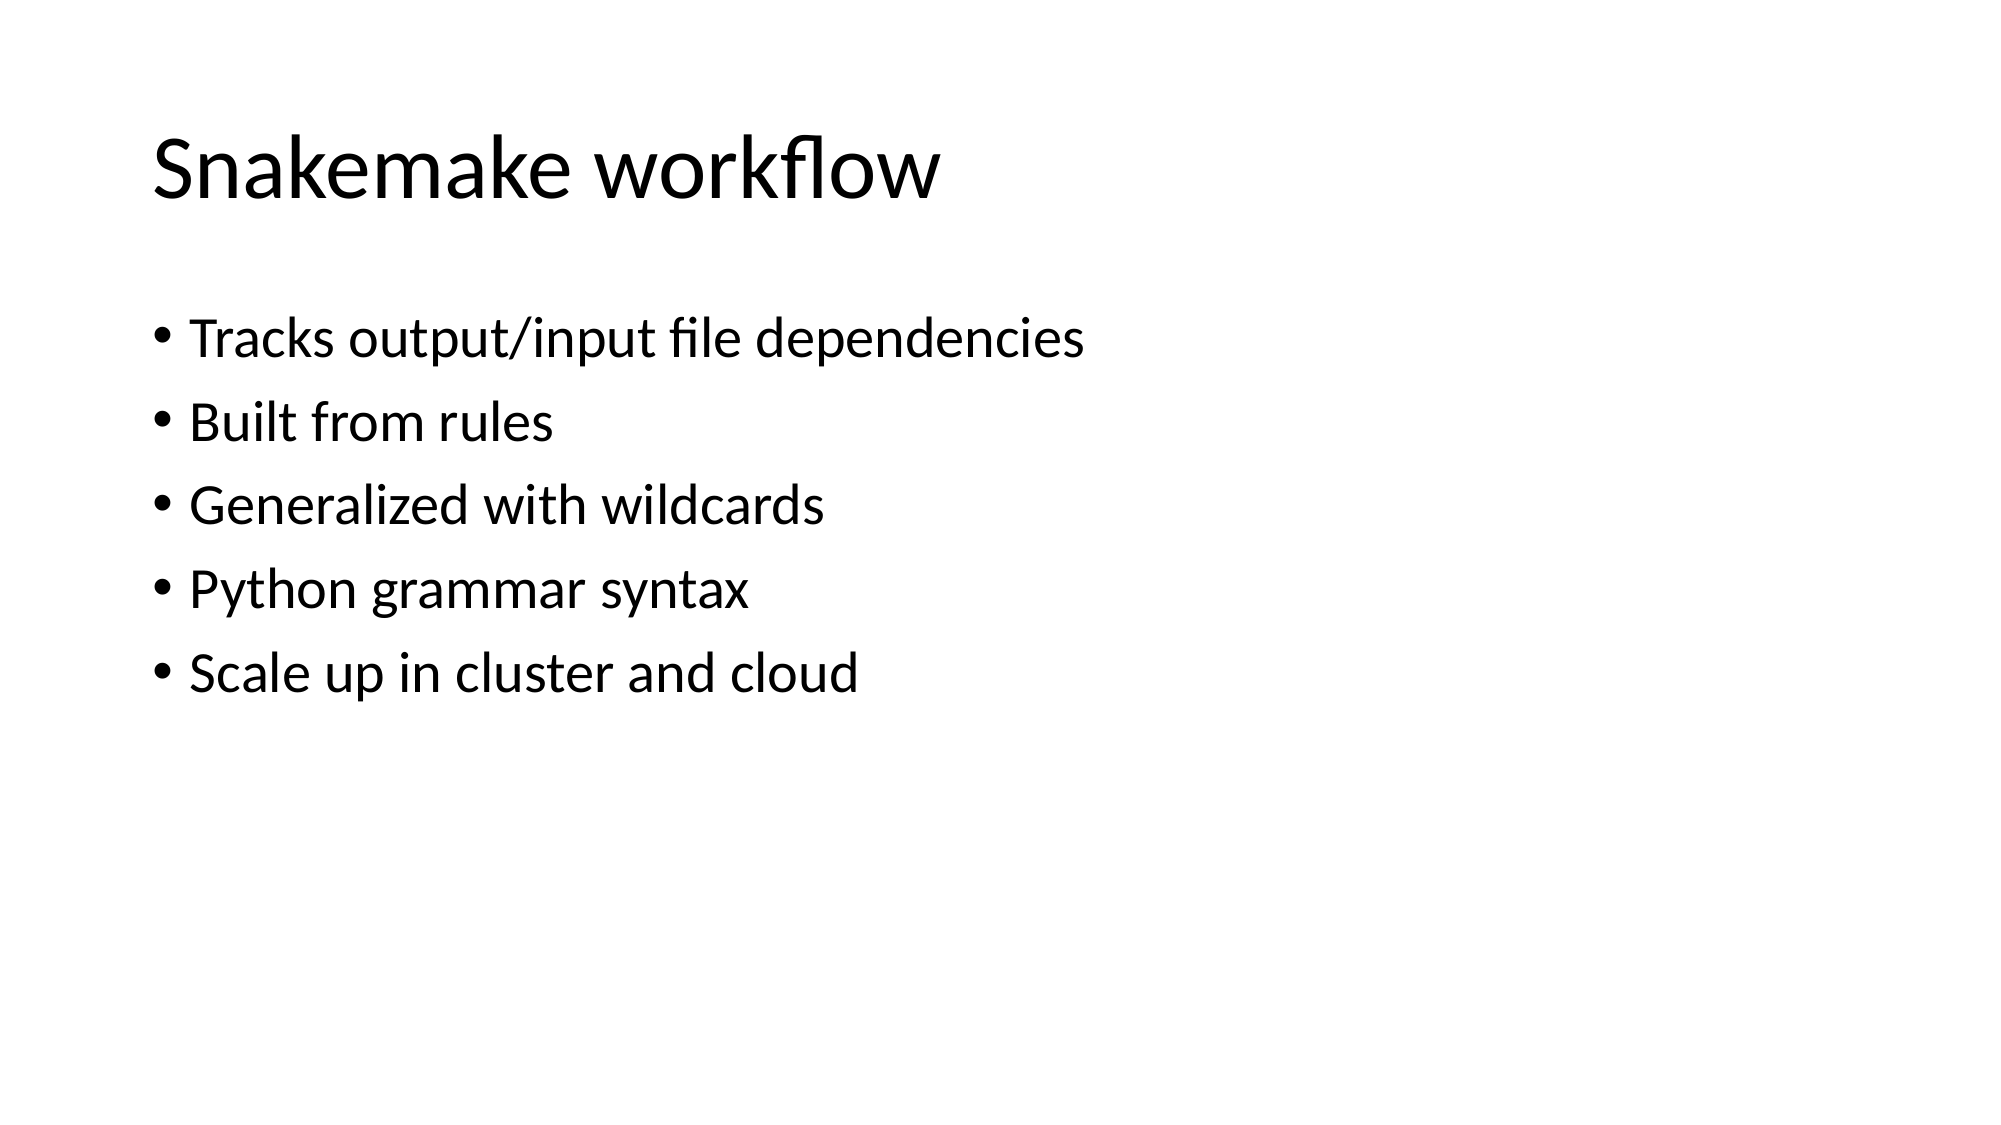

# Snakemake workflow
Tracks output/input file dependencies
Built from rules
Generalized with wildcards
Python grammar syntax
Scale up in cluster and cloud